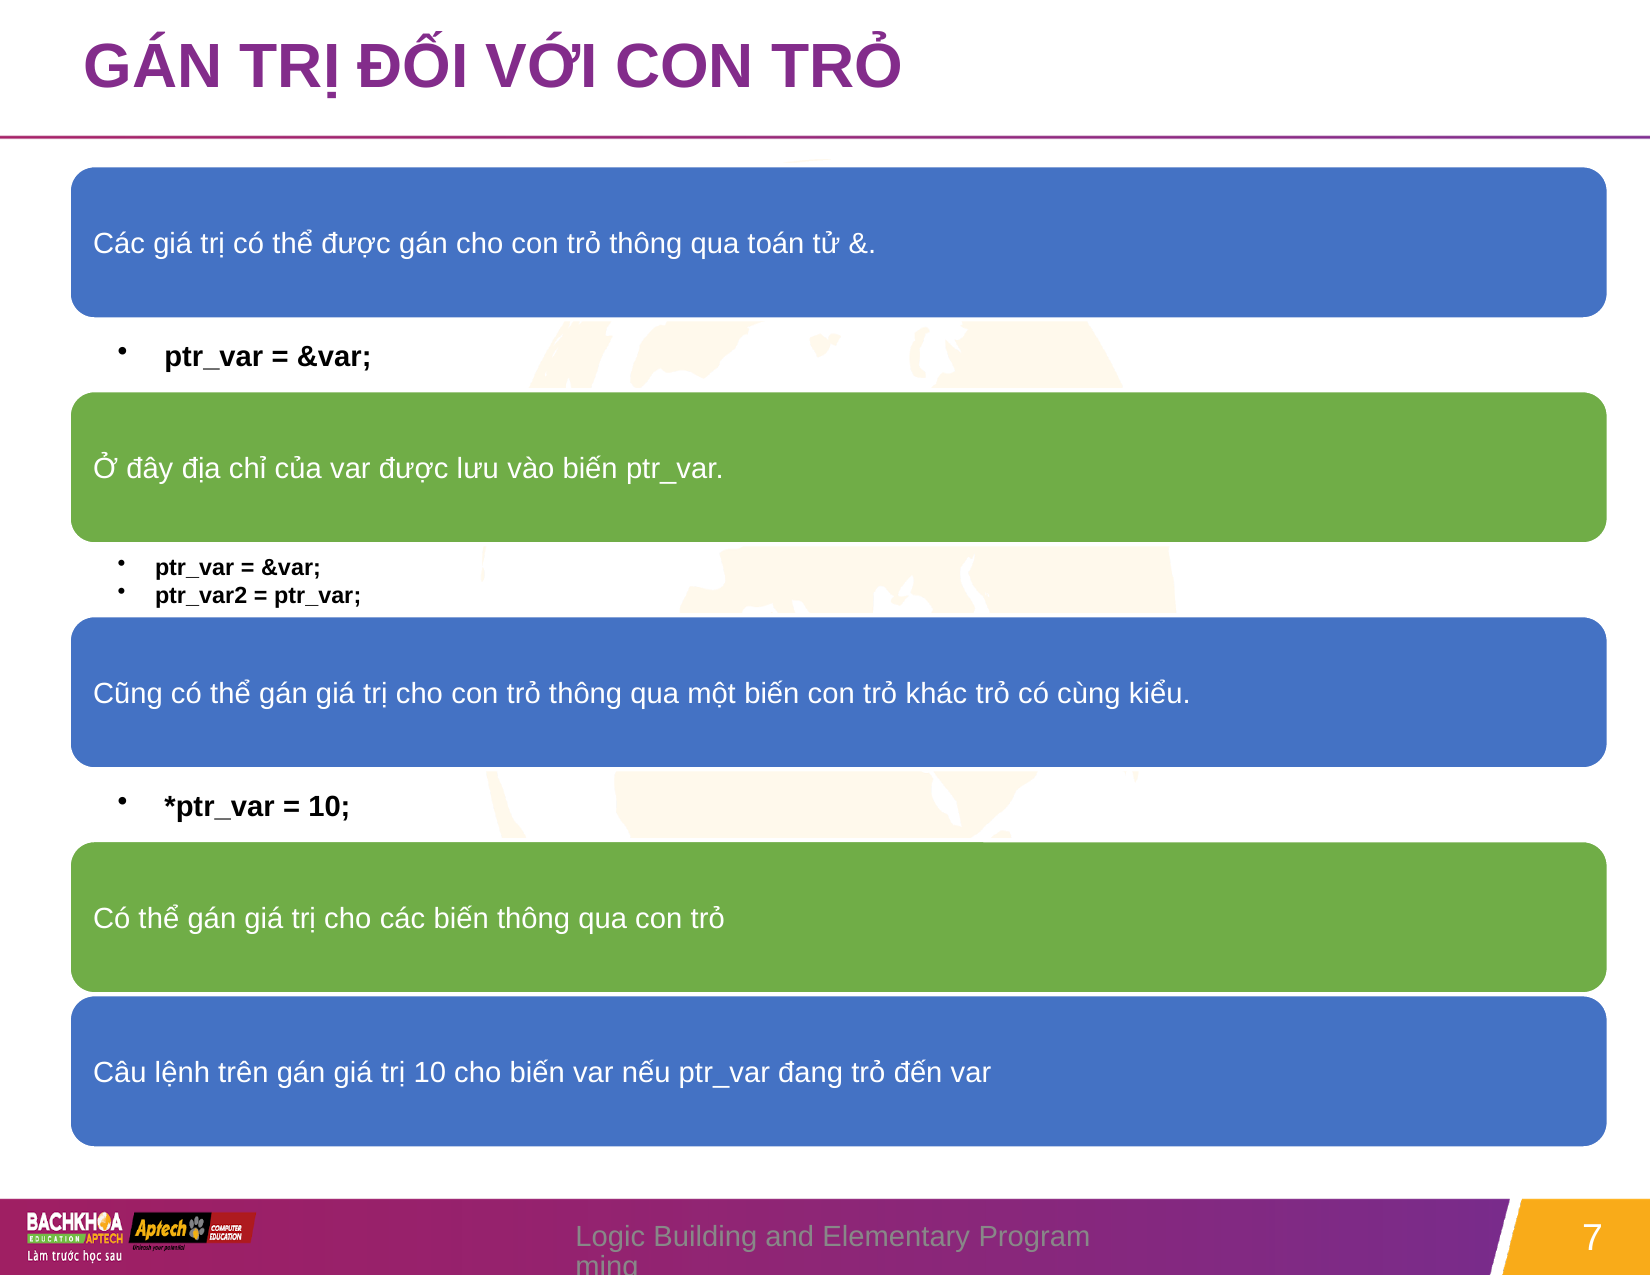

# GÁN TRỊ ĐỐI VỚI CON TRỎ
Các giá trị có thể được gán cho con trỏ thông qua toán tử &.
ptr_var = &var;
Ở đây địa chỉ của var được lưu vào biến ptr_var.
Cũng có thể gán giá trị cho con trỏ thông qua một biến con trỏ khác trỏ có cùng kiểu.
ptr_var = &var;
ptr_var2 = ptr_var;
Có thể gán giá trị cho các biến thông qua con trỏ
*ptr_var = 10;
Câu lệnh trên gán giá trị 10 cho biến var nếu ptr_var đang trỏ đến var
Logic Building and Elementary Programming
7